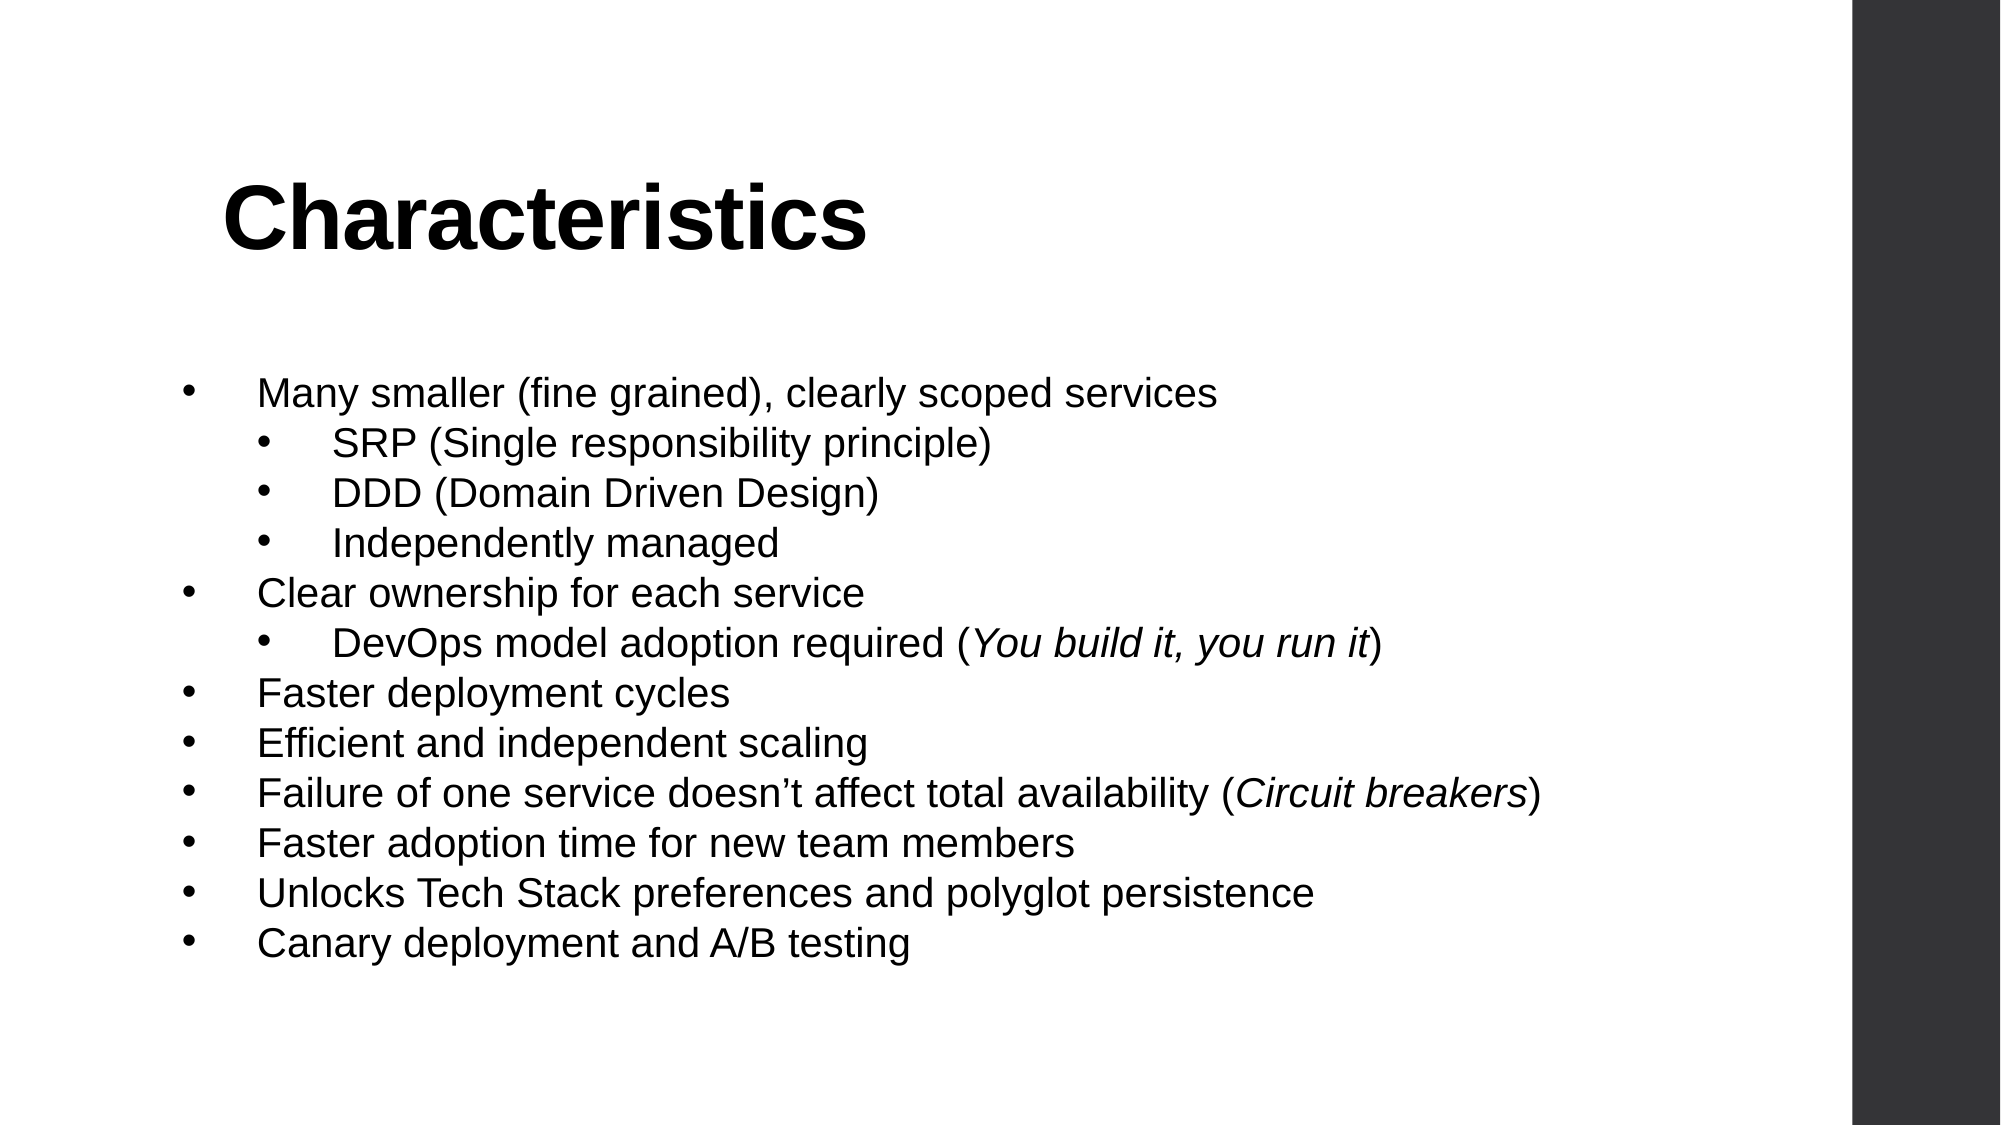

# Characteristics
Many smaller (fine grained), clearly scoped services
SRP (Single responsibility principle)
DDD (Domain Driven Design)
Independently managed
Clear ownership for each service
DevOps model adoption required (You build it, you run it)
Faster deployment cycles
Efficient and independent scaling
Failure of one service doesn’t affect total availability (Circuit breakers)
Faster adoption time for new team members
Unlocks Tech Stack preferences and polyglot persistence
Canary deployment and A/B testing